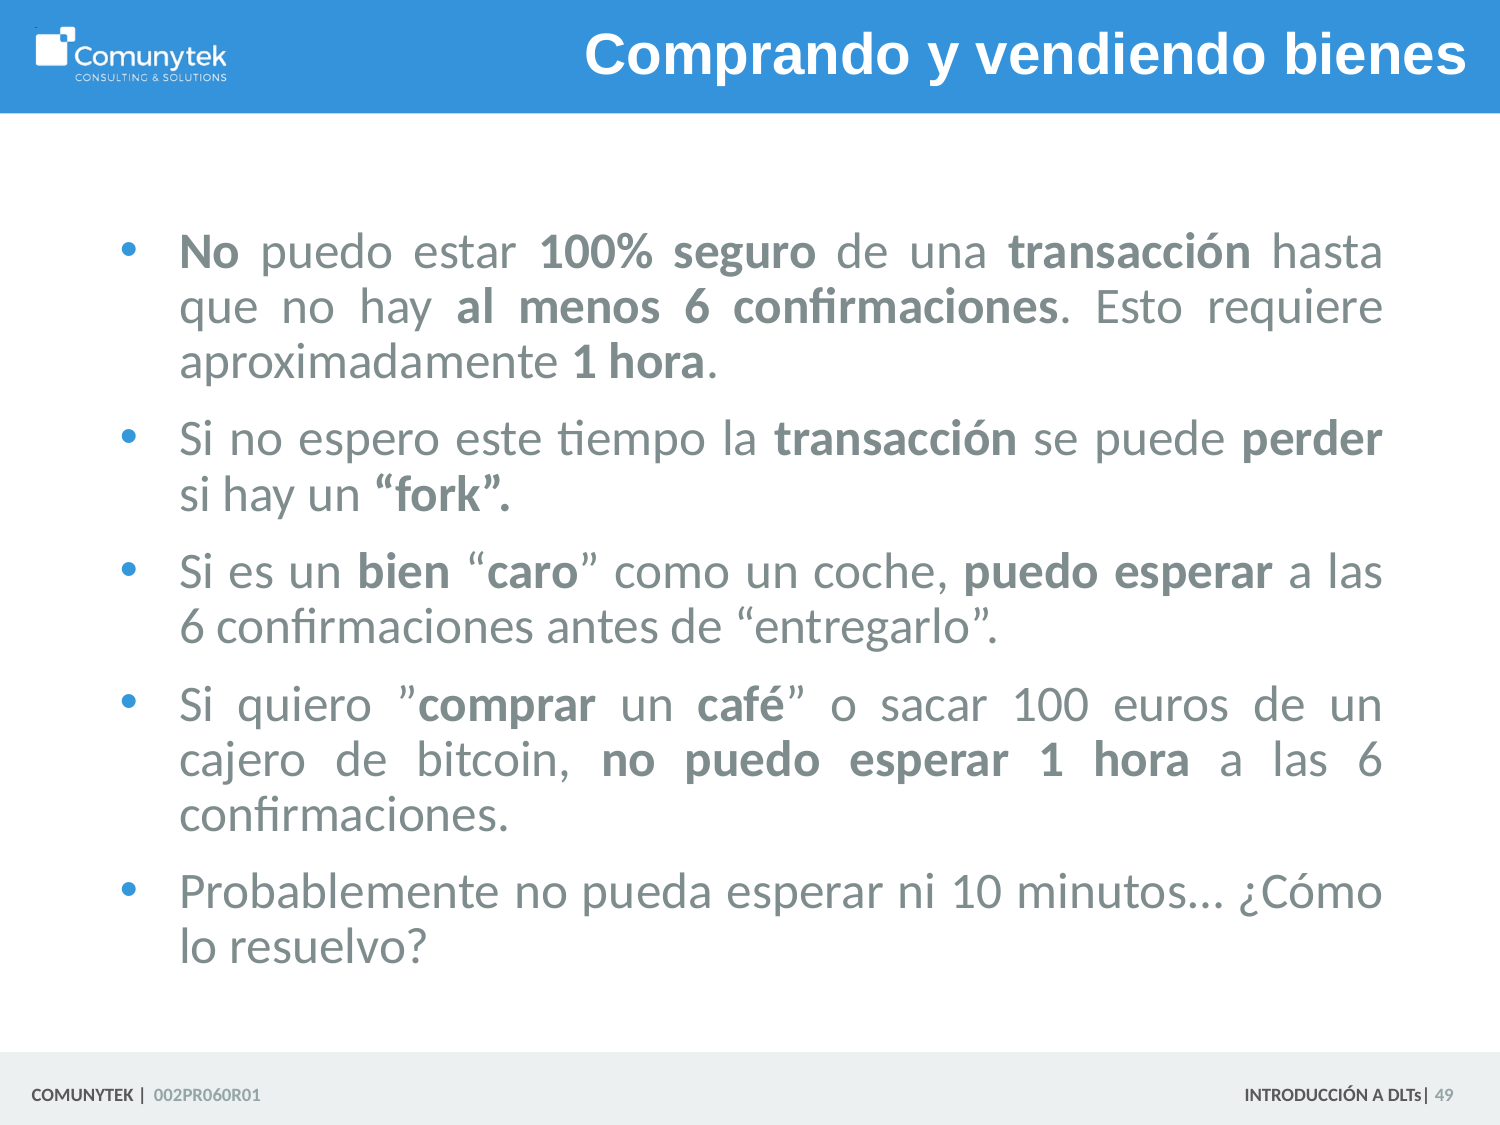

# Comprando y vendiendo bienes
No puedo estar 100% seguro de una transacción hasta que no hay al menos 6 confirmaciones. Esto requiere aproximadamente 1 hora.
Si no espero este tiempo la transacción se puede perder si hay un “fork”.
Si es un bien “caro” como un coche, puedo esperar a las 6 confirmaciones antes de “entregarlo”.
Si quiero ”comprar un café” o sacar 100 euros de un cajero de bitcoin, no puedo esperar 1 hora a las 6 confirmaciones.
Probablemente no pueda esperar ni 10 minutos… ¿Cómo lo resuelvo?

 49